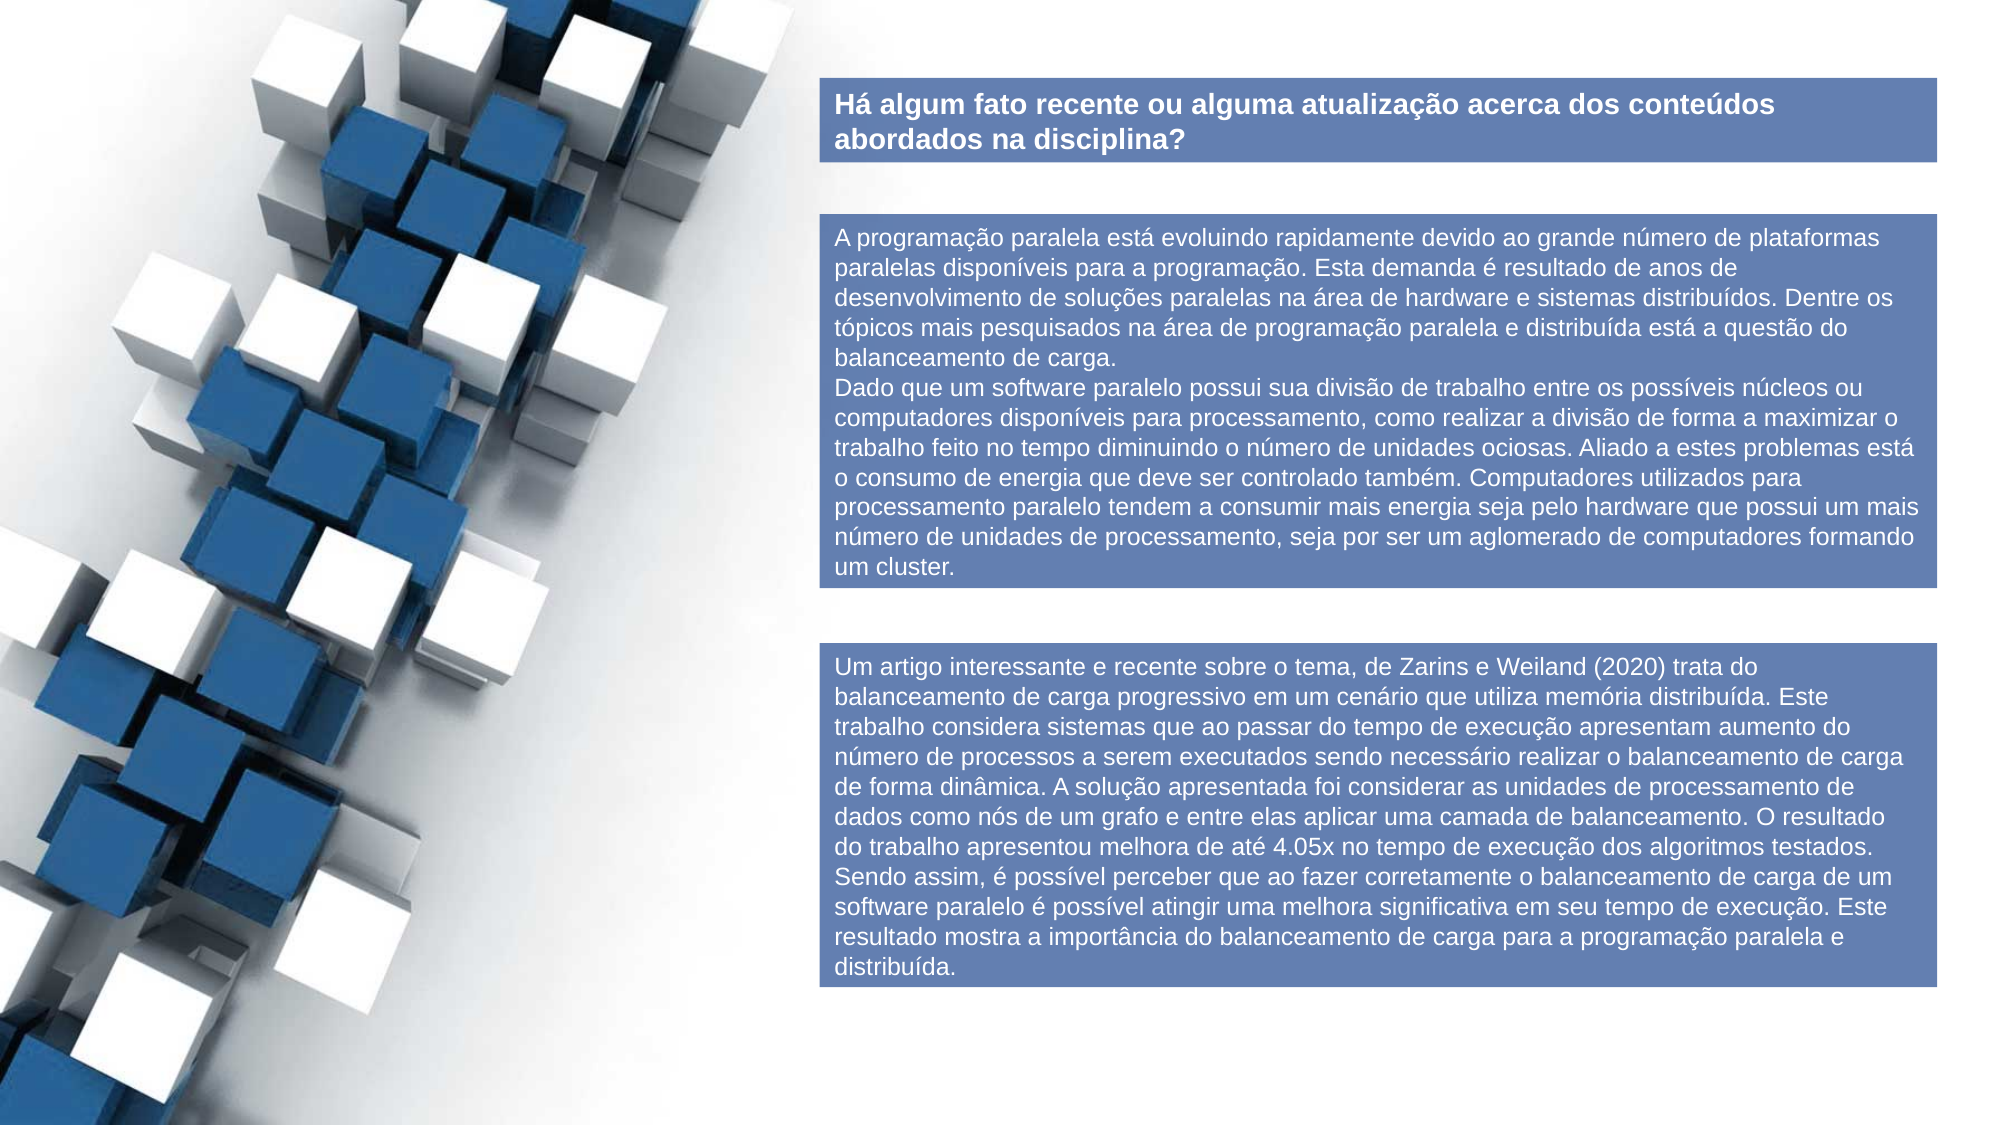

Há algum fato recente ou alguma atualização acerca dos conteúdos abordados na disciplina?
A programação paralela está evoluindo rapidamente devido ao grande número de plataformas paralelas disponíveis para a programação. Esta demanda é resultado de anos de desenvolvimento de soluções paralelas na área de hardware e sistemas distribuídos. Dentre os tópicos mais pesquisados na área de programação paralela e distribuída está a questão do balanceamento de carga.
Dado que um software paralelo possui sua divisão de trabalho entre os possíveis núcleos ou computadores disponíveis para processamento, como realizar a divisão de forma a maximizar o trabalho feito no tempo diminuindo o número de unidades ociosas. Aliado a estes problemas está o consumo de energia que deve ser controlado também. Computadores utilizados para processamento paralelo tendem a consumir mais energia seja pelo hardware que possui um mais número de unidades de processamento, seja por ser um aglomerado de computadores formando um cluster.
Um artigo interessante e recente sobre o tema, de Zarins e Weiland (2020) trata do balanceamento de carga progressivo em um cenário que utiliza memória distribuída. Este trabalho considera sistemas que ao passar do tempo de execução apresentam aumento do número de processos a serem executados sendo necessário realizar o balanceamento de carga de forma dinâmica. A solução apresentada foi considerar as unidades de processamento de dados como nós de um grafo e entre elas aplicar uma camada de balanceamento. O resultado do trabalho apresentou melhora de até 4.05x no tempo de execução dos algoritmos testados.
Sendo assim, é possível perceber que ao fazer corretamente o balanceamento de carga de um software paralelo é possível atingir uma melhora significativa em seu tempo de execução. Este resultado mostra a importância do balanceamento de carga para a programação paralela e distribuída.